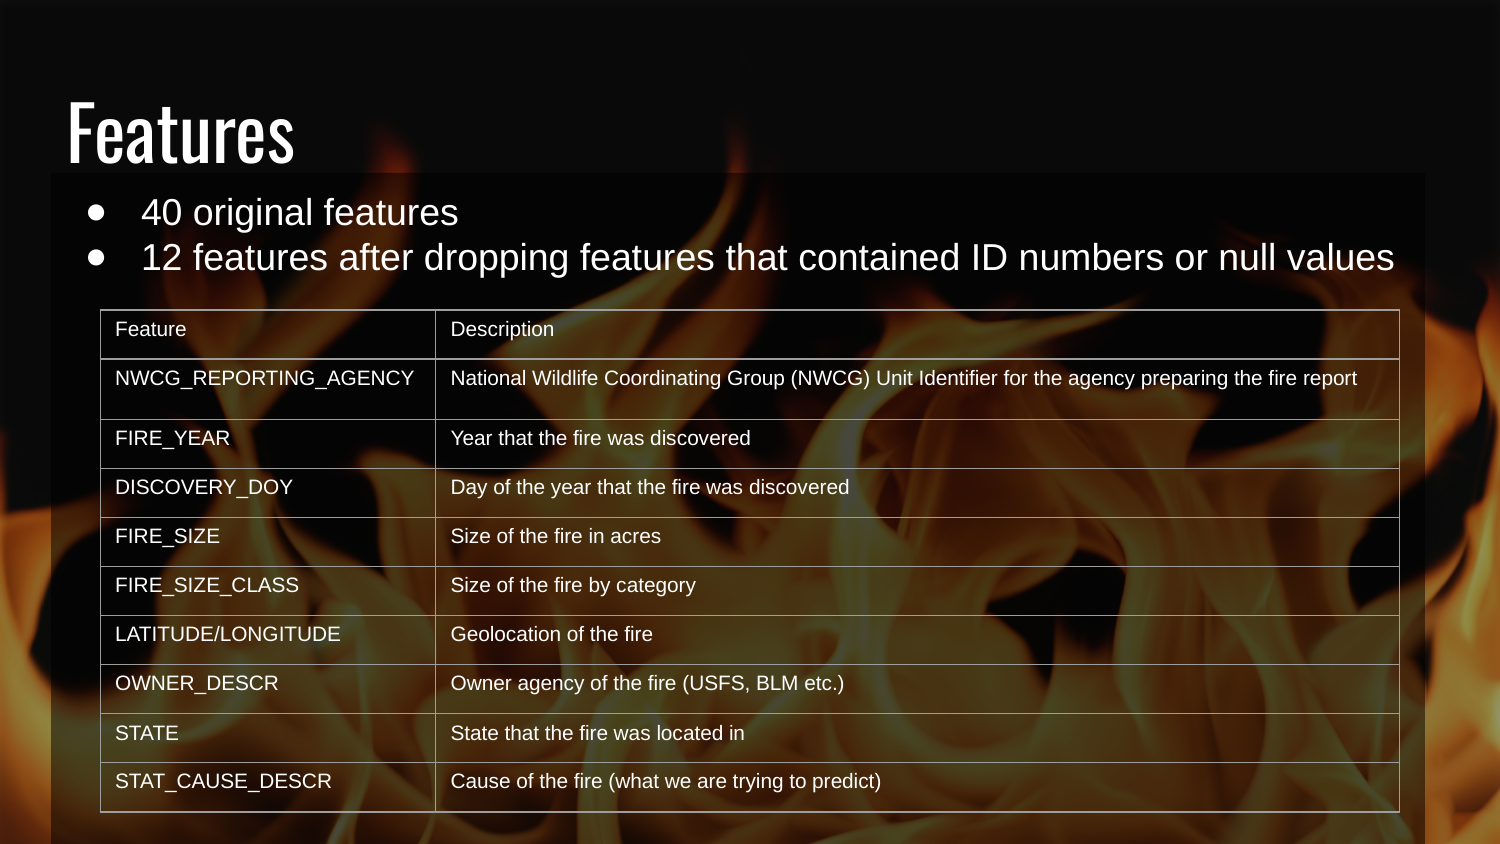

# Features
40 original features
12 features after dropping features that contained ID numbers or null values

| Feature | Description |
| --- | --- |
| NWCG\_REPORTING\_AGENCY | National Wildlife Coordinating Group (NWCG) Unit Identifier for the agency preparing the fire report |
| FIRE\_YEAR | Year that the fire was discovered |
| DISCOVERY\_DOY | Day of the year that the fire was discovered |
| FIRE\_SIZE | Size of the fire in acres |
| FIRE\_SIZE\_CLASS | Size of the fire by category |
| LATITUDE/LONGITUDE | Geolocation of the fire |
| OWNER\_DESCR | Owner agency of the fire (USFS, BLM etc.) |
| STATE | State that the fire was located in |
| STAT\_CAUSE\_DESCR | Cause of the fire (what we are trying to predict) |